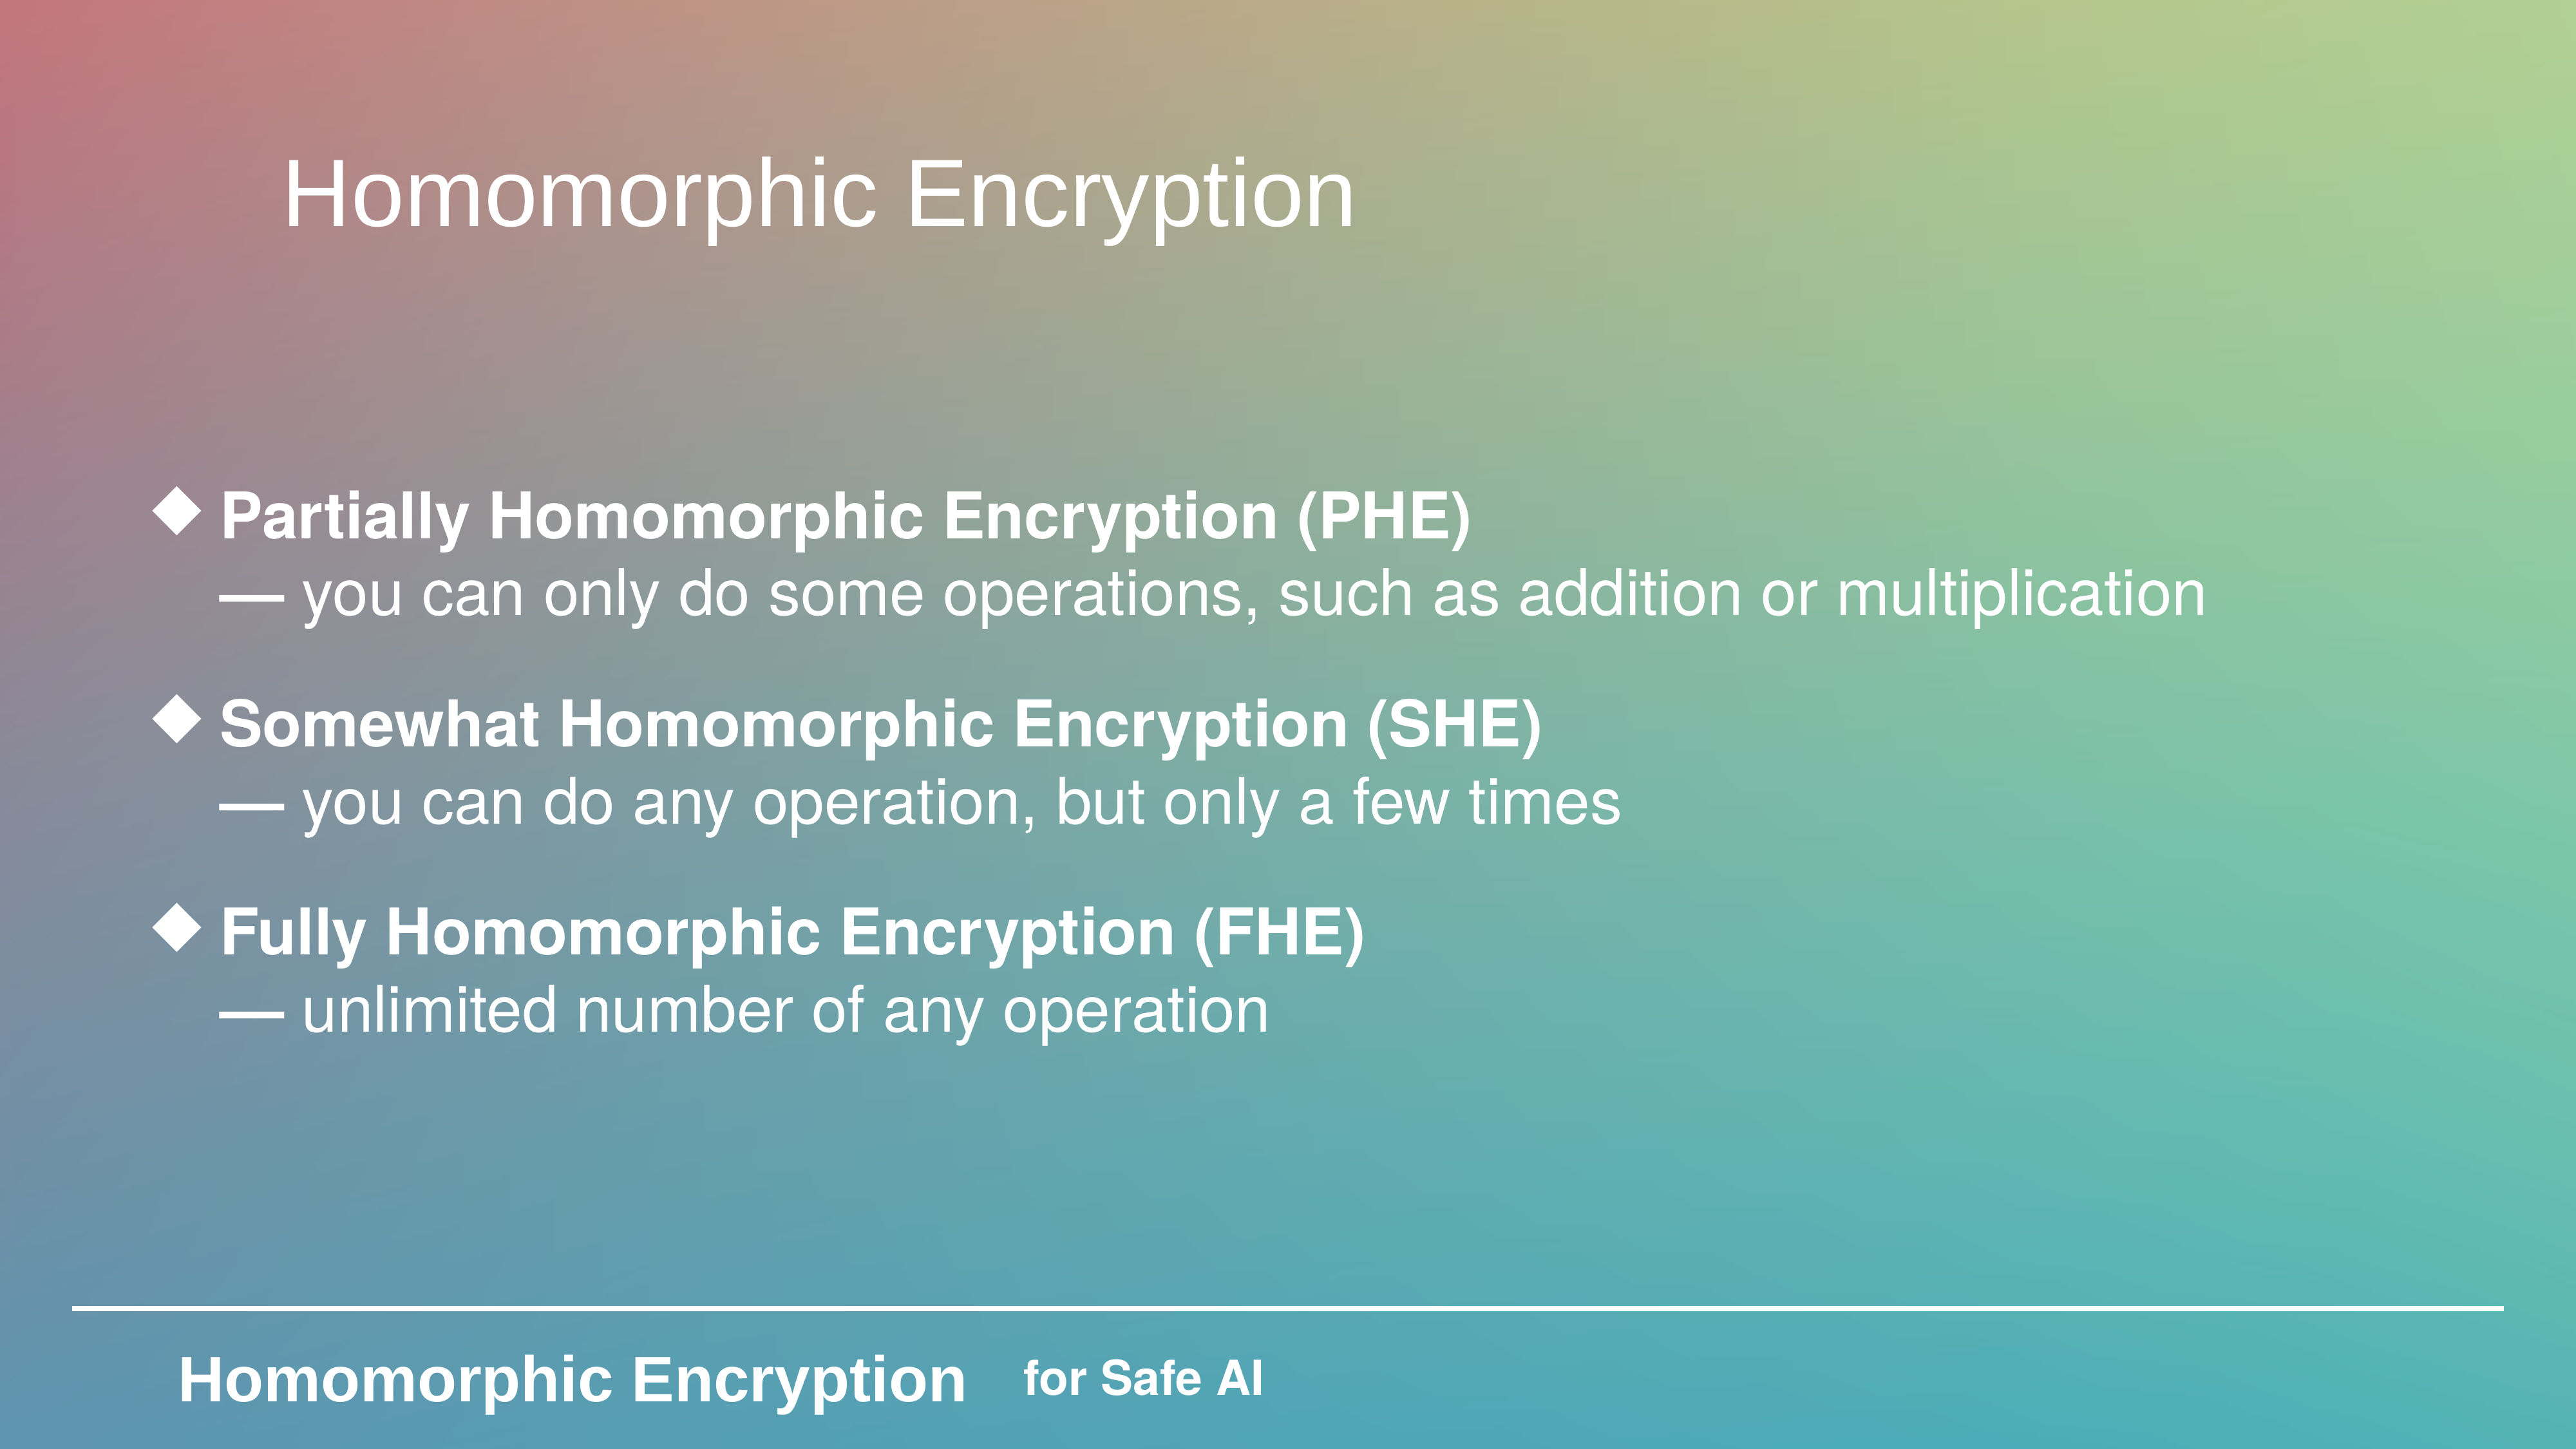

Homomorphic Encryption
Partially Homomorphic Encryption (PHE)
— you can only do some operations, such as addition or multiplication
Somewhat Homomorphic Encryption (SHE)
— you can do any operation, but only a few times
Fully Homomorphic Encryption (FHE)
— unlimited number of any operation

Homomorphic Encryption
for Safe AI